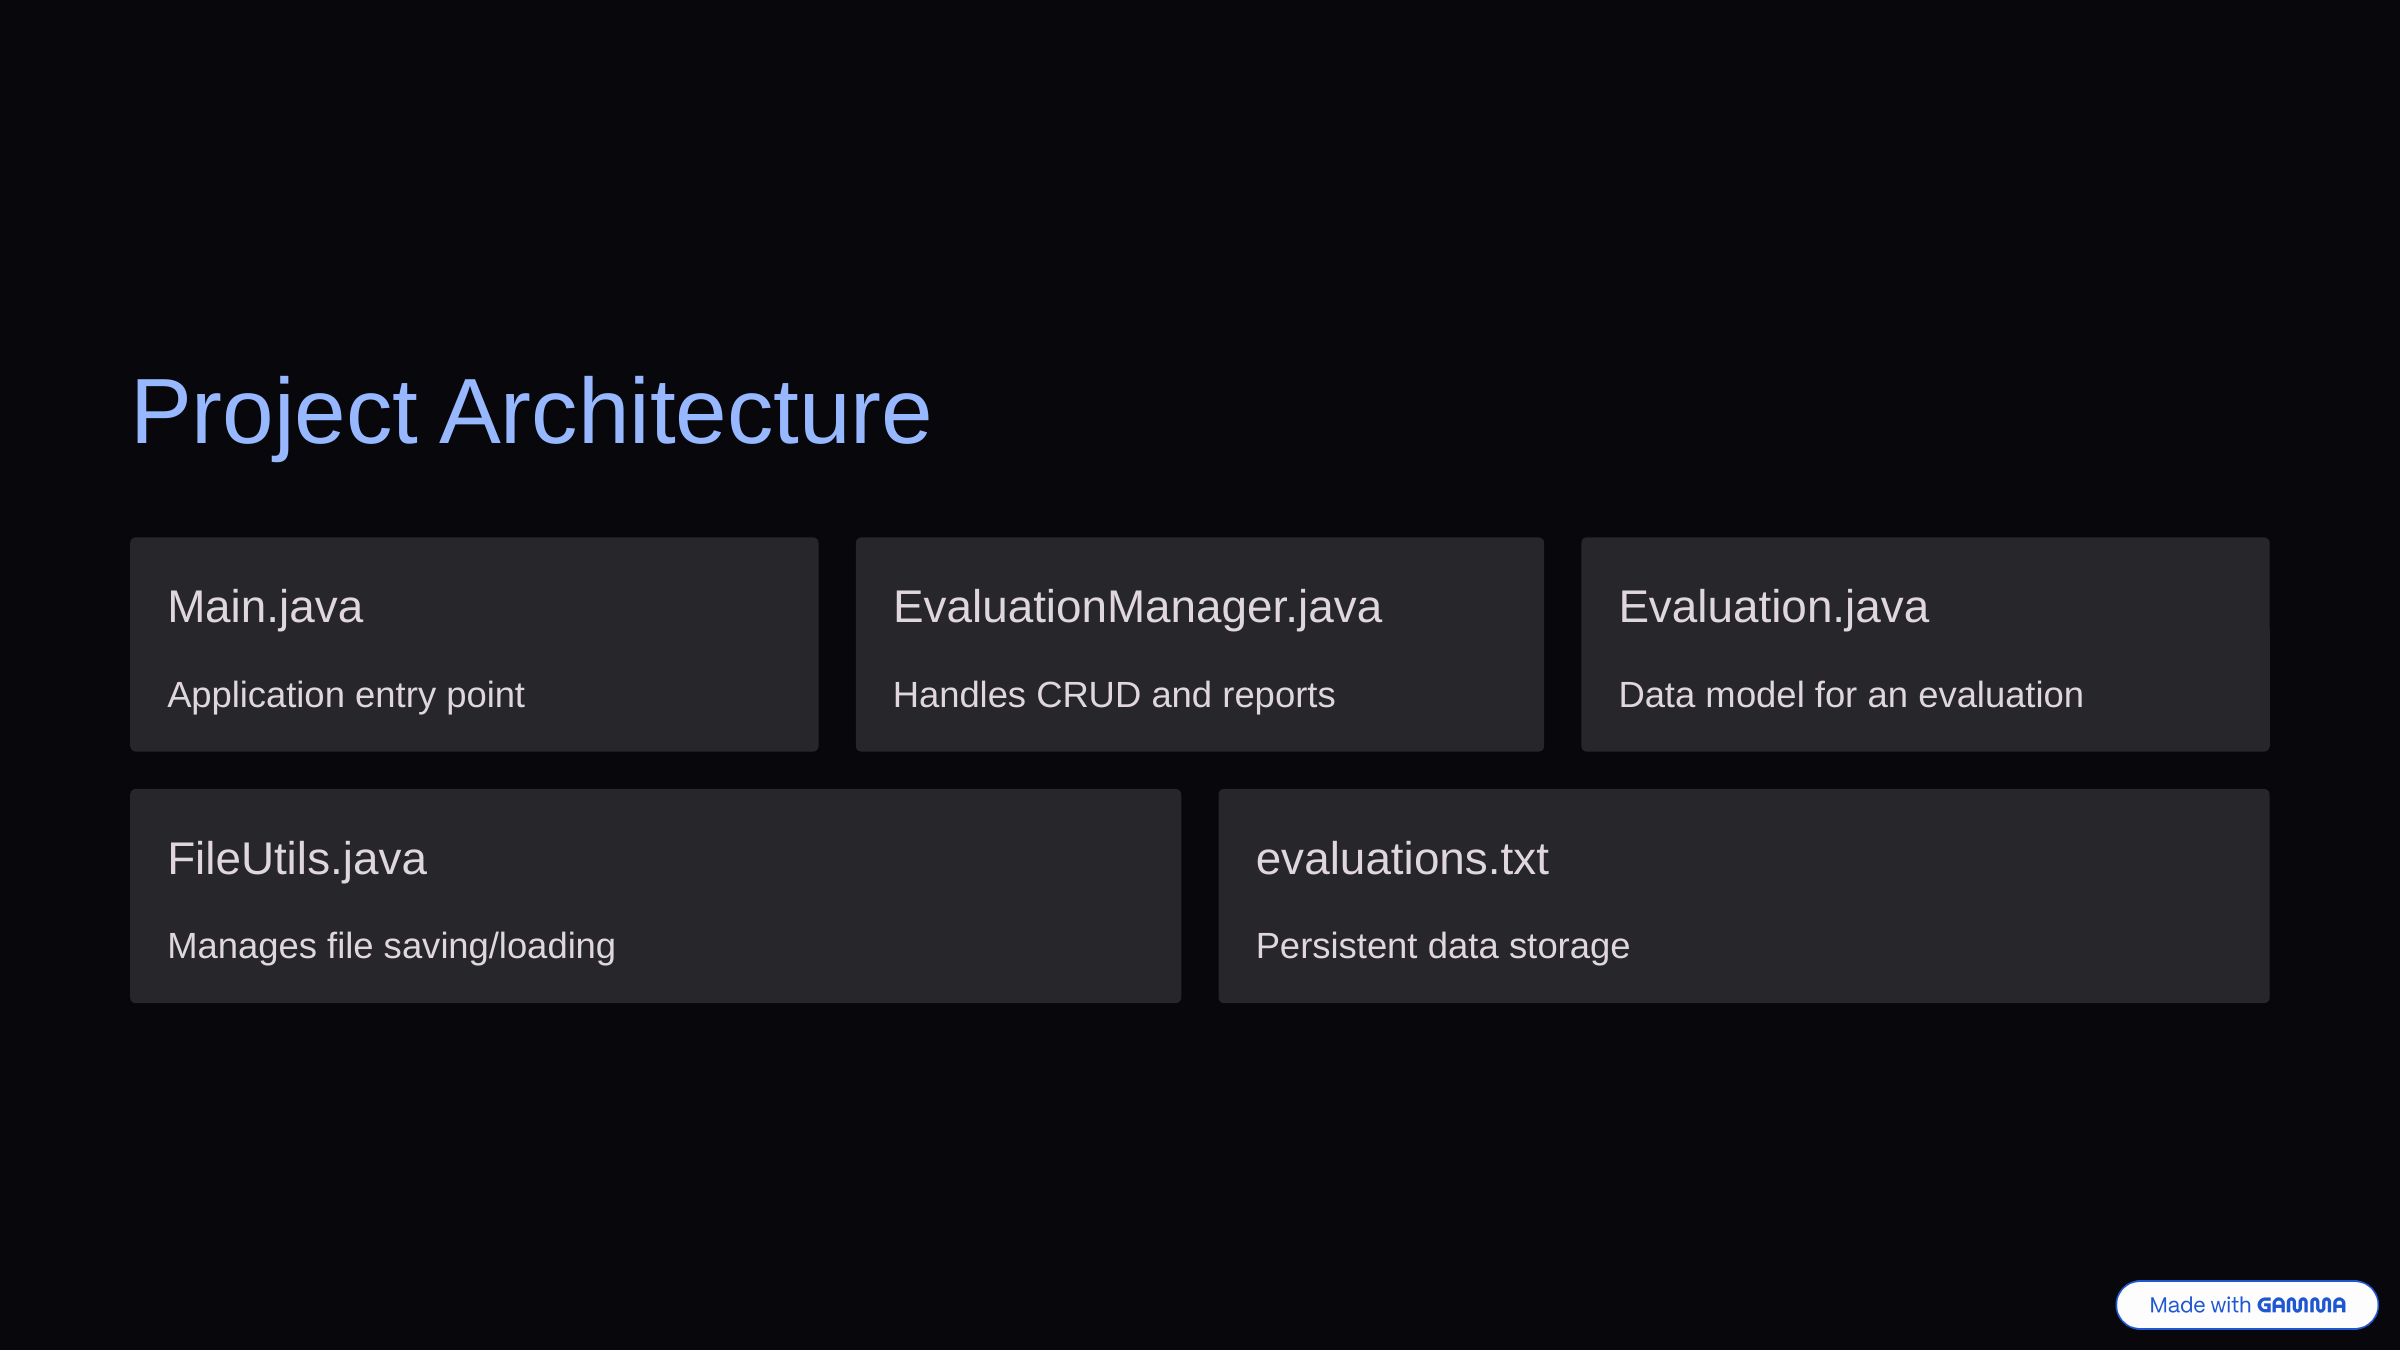

Project Architecture

Main.java
EvaluationManager.java
Evaluation.java
Application entry point
Handles CRUD and reports
Data model for an evaluation

FileUtils.java
evaluations.txt
Manages file saving/loading
Persistent data storage